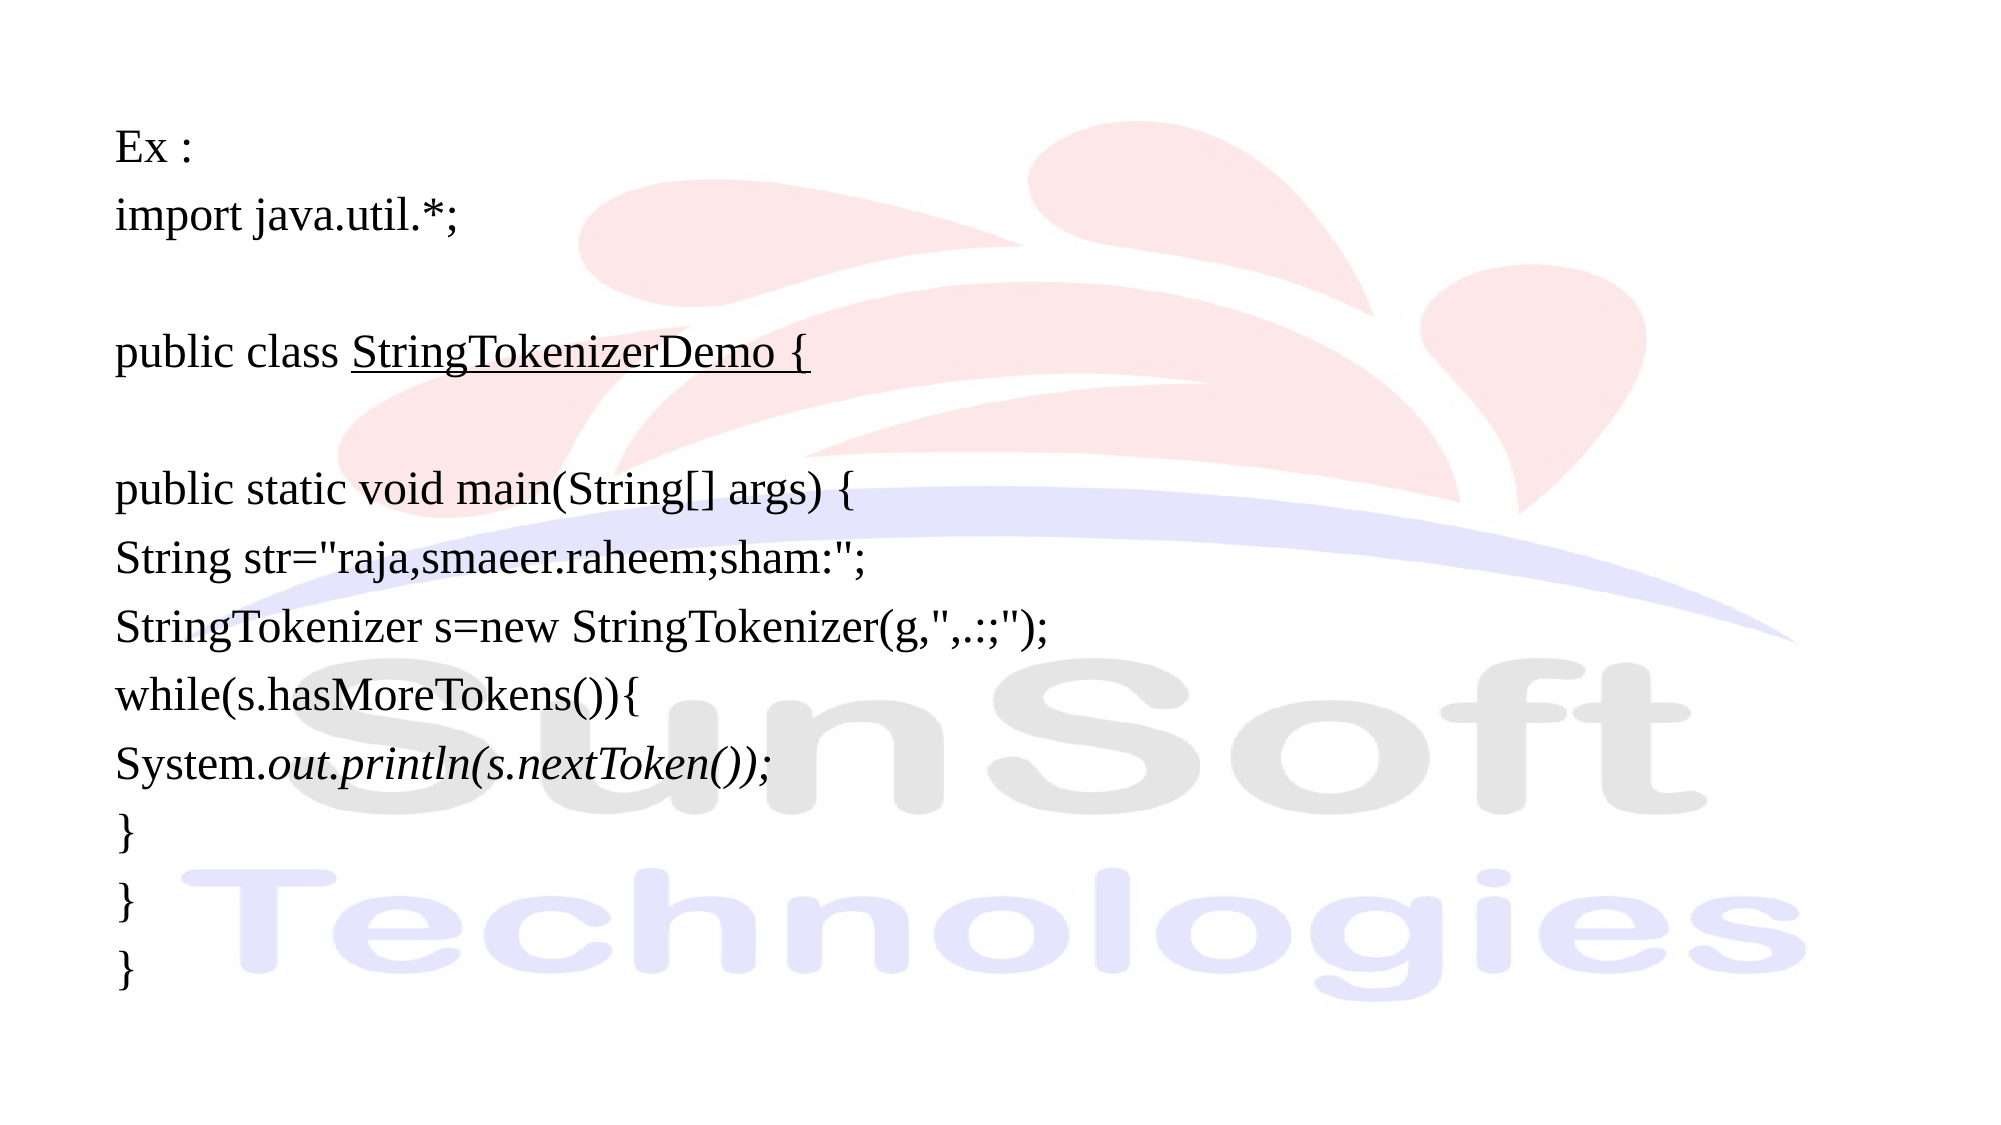

Ex :
import java.util.*;

public class StringTokenizerDemo {

public static void main(String[] args) {
String str="raja,smaeer.raheem;sham:";
StringTokenizer s=new StringTokenizer(g,",.:;");
while(s.hasMoreTokens()){
System.out.println(s.nextToken());
}
}
}